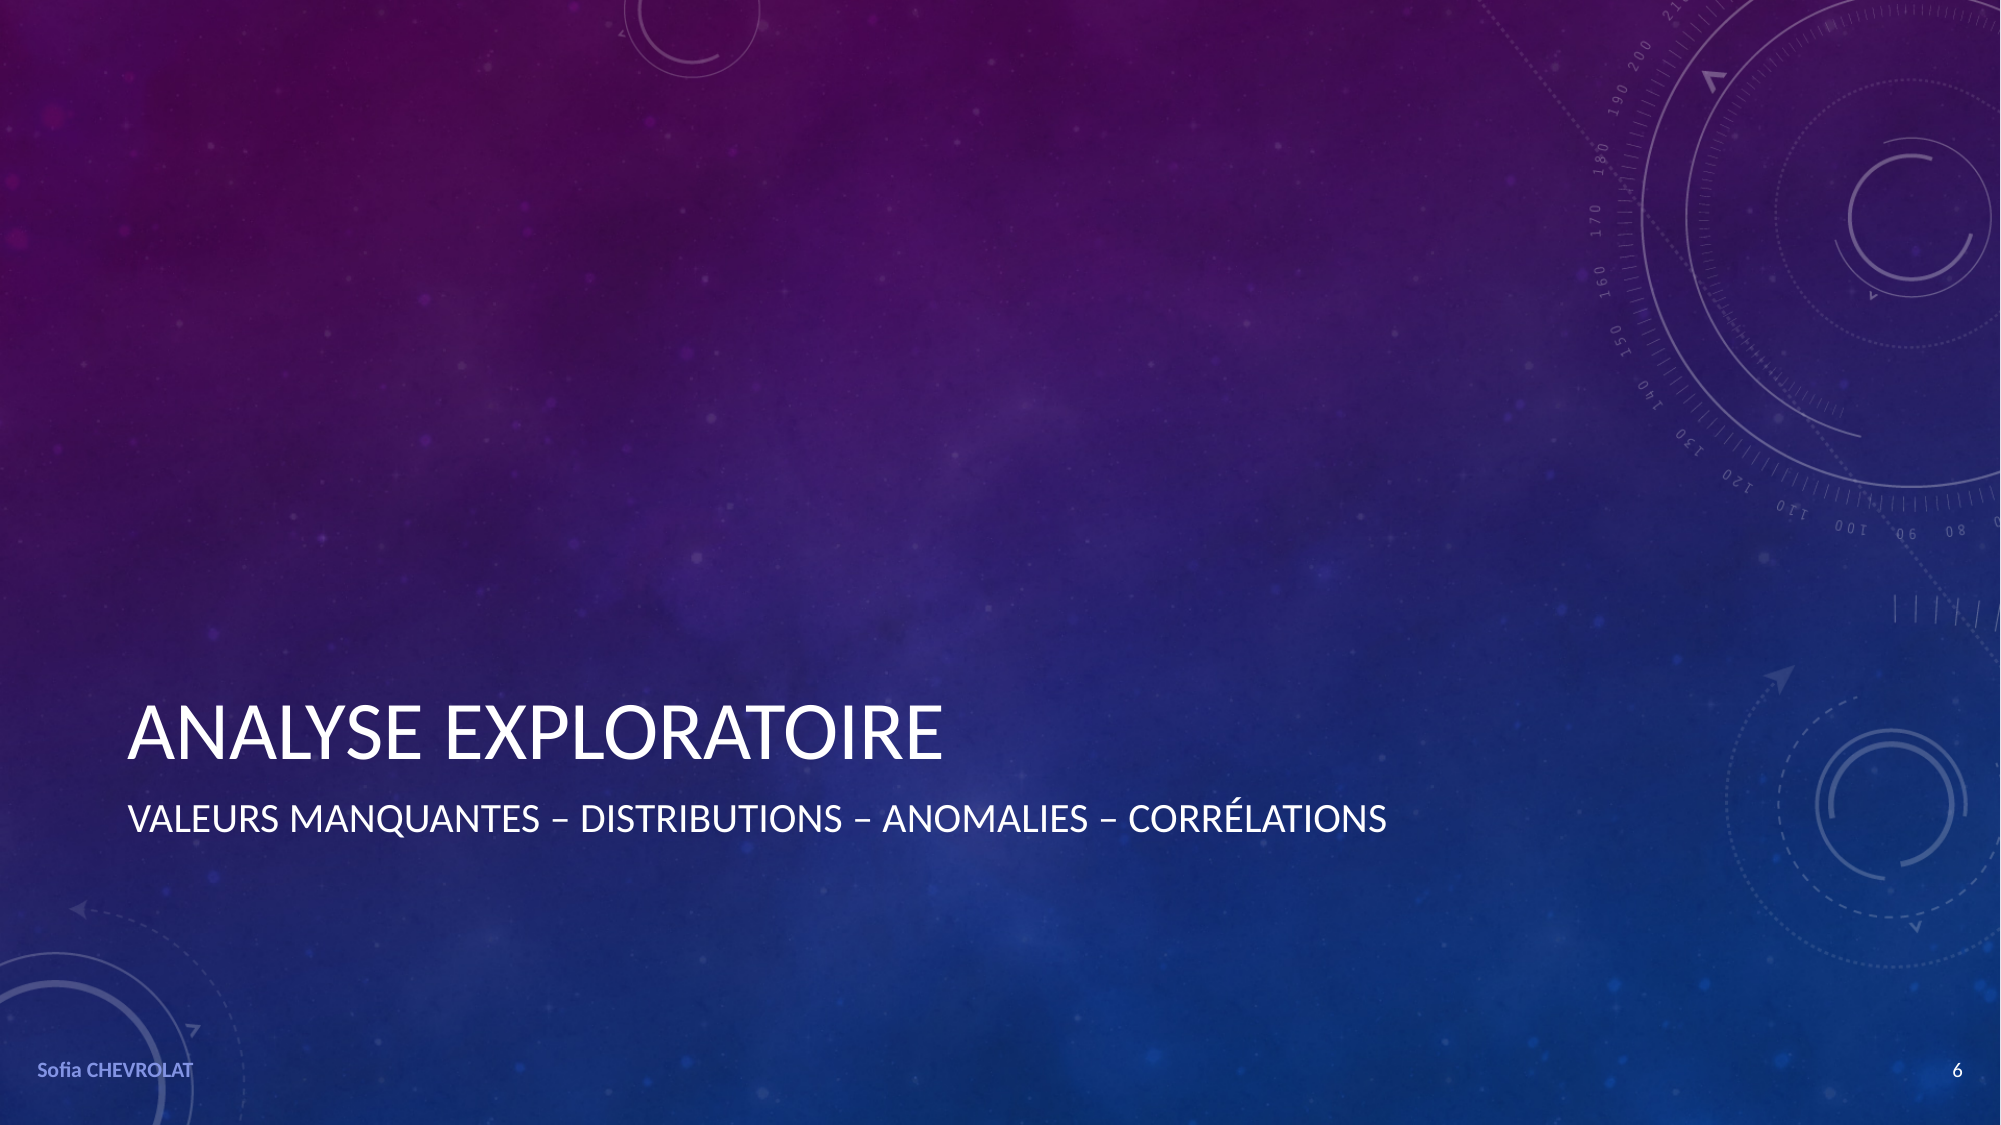

# ANALYSE EXPLORATOIRE
Valeurs MANQUANTES – Distributions – ANOMALIES – Corrélations
Sofia CHEVROLAT
6